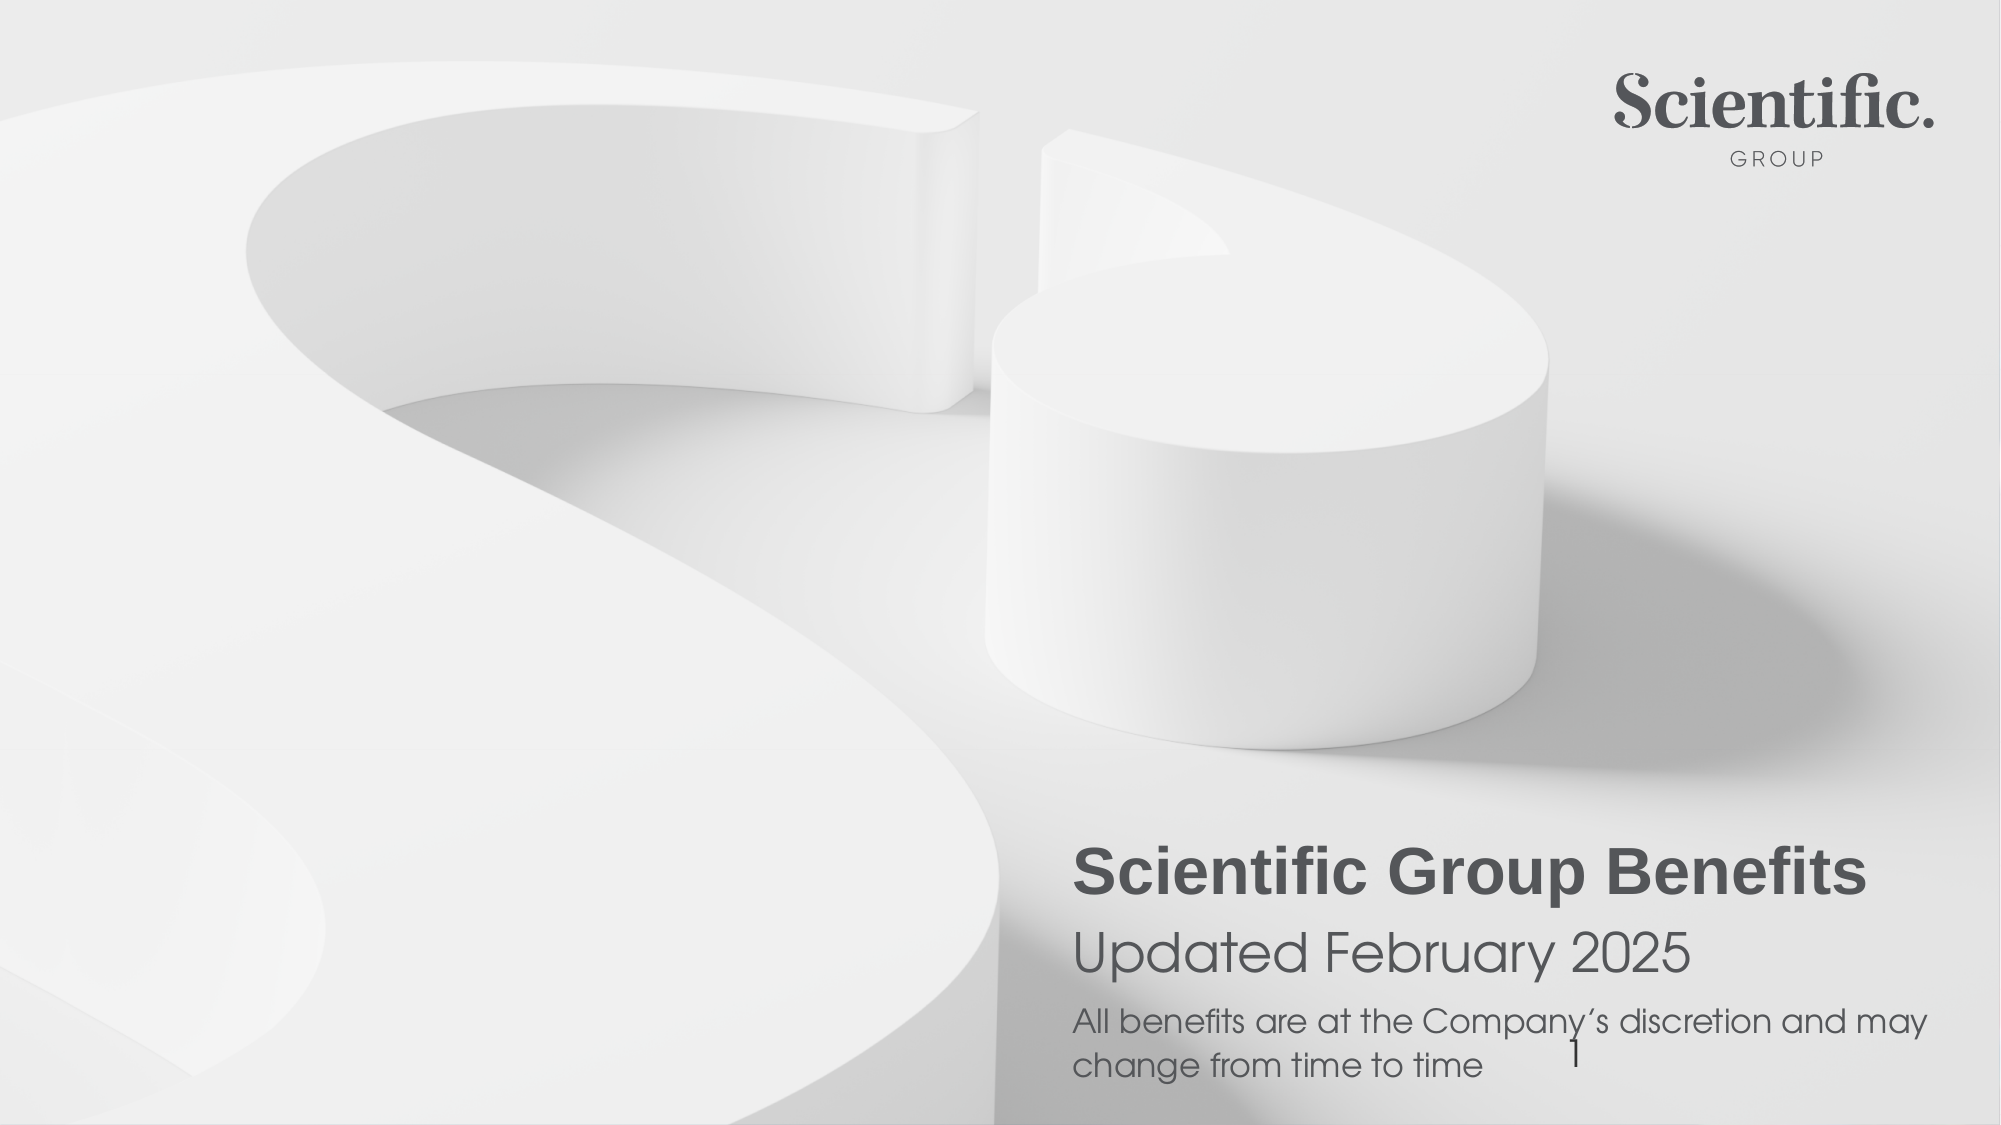

# Scientific Group Benefits
Updated February 2025
All benefits are at the Company’s discretion and may change from time to time
1